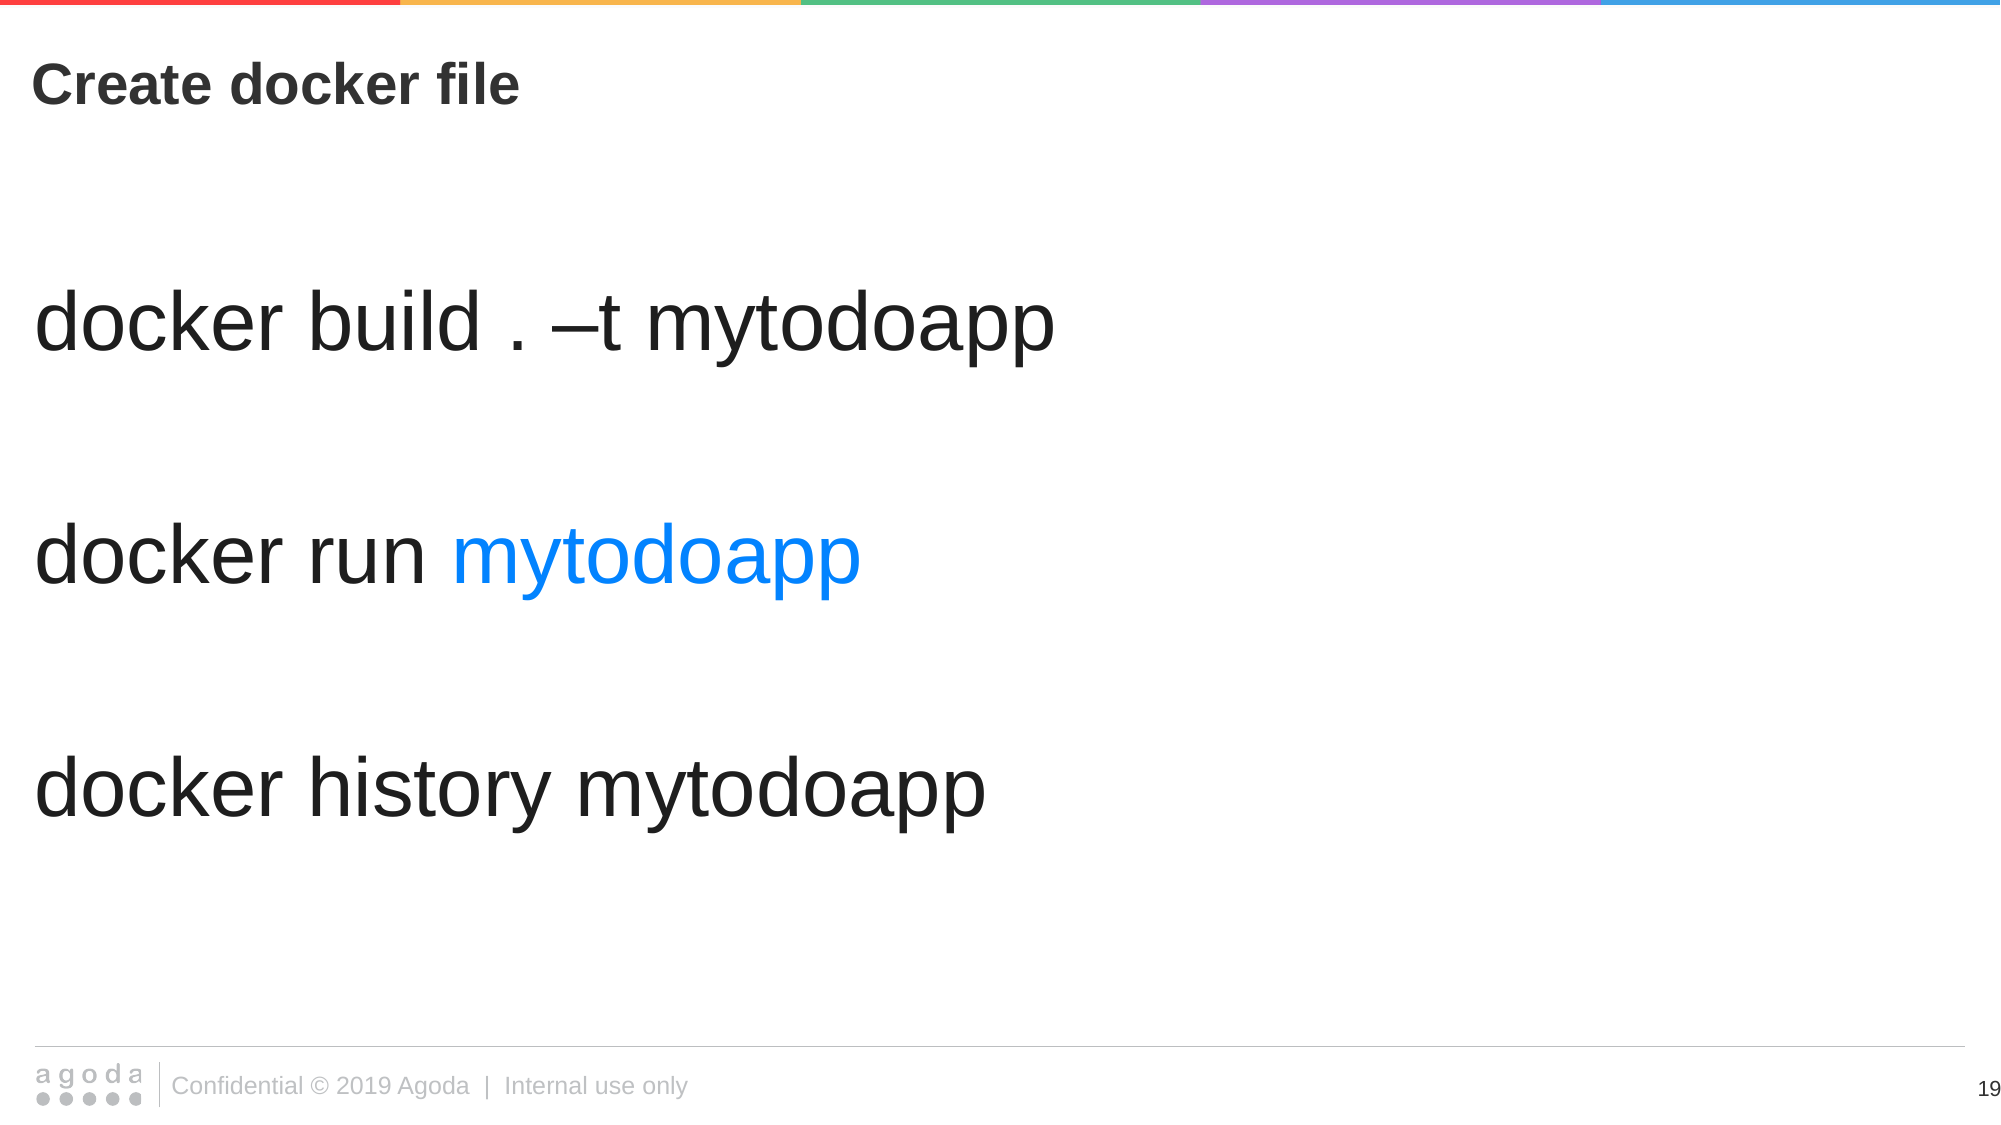

Create docker file

docker build . –t mytodoapp

docker run mytodoapp

docker history mytodoapp